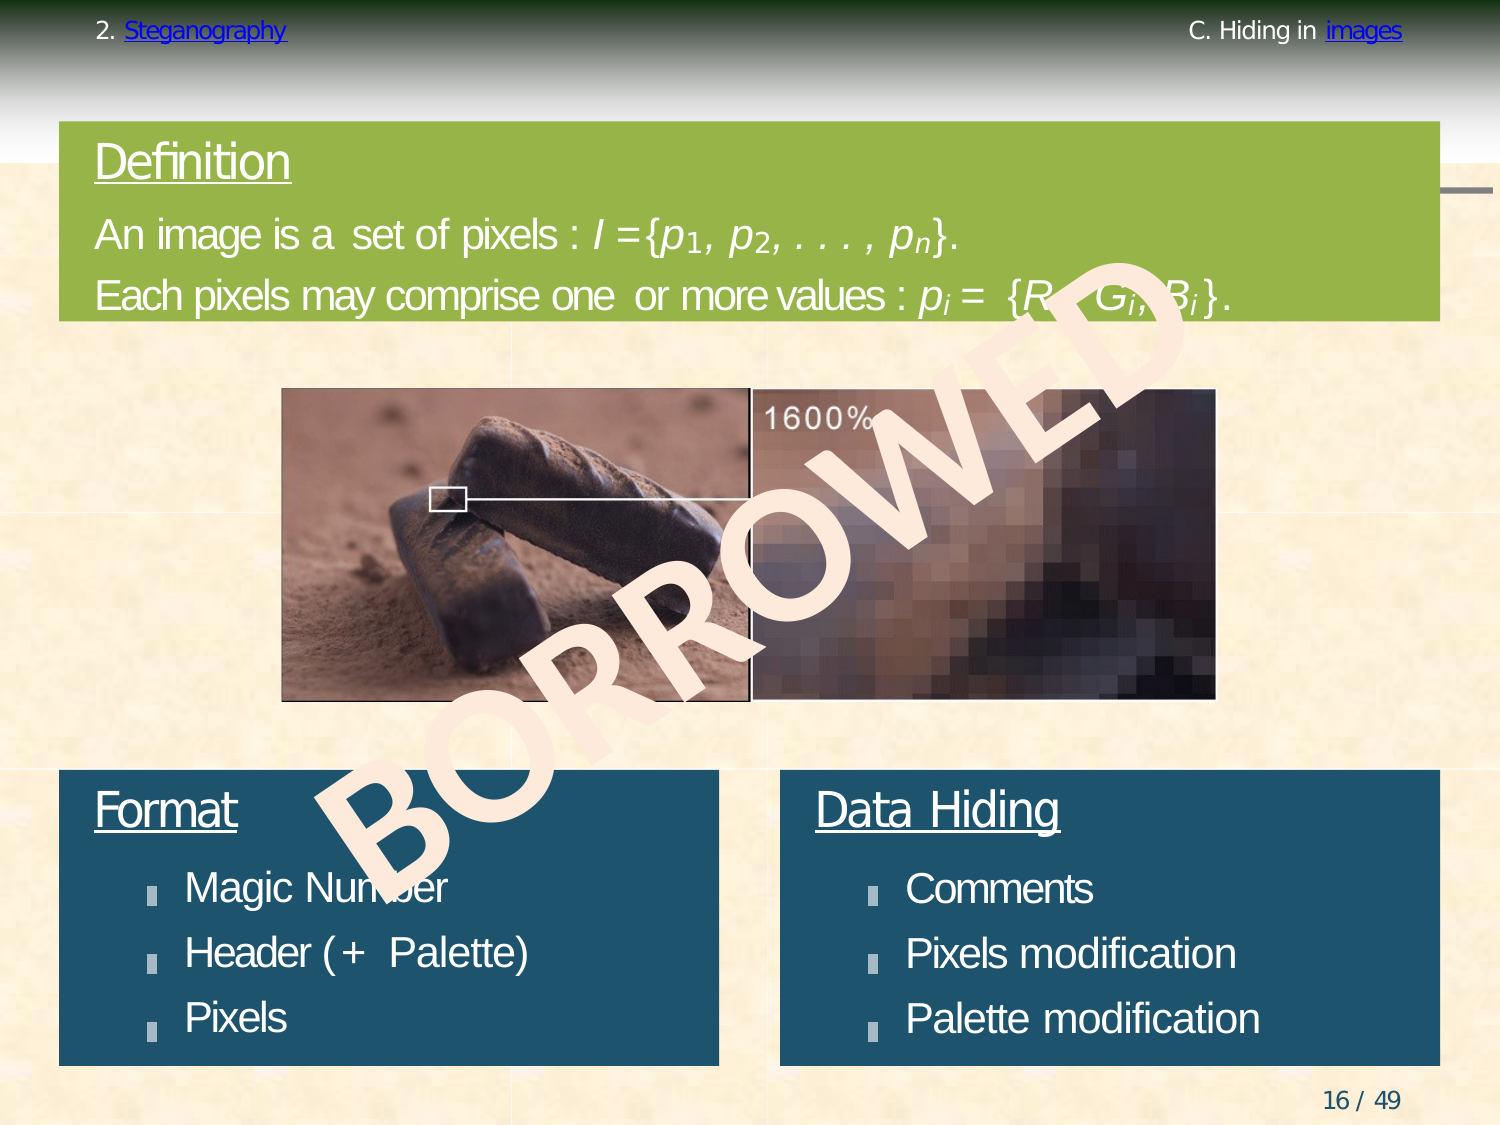

2. Steganography
C. Hiding in images
Definition
An image is a  set of pixels : I =    {p1, p2, . . . , pn}.
Each pixels may comprise one  or more values : pi  =          {Ri , Gi , Bi }.

BORROWED

Format
Magic Number  Header (+ Palette)  Pixels

Data Hiding
Comments
Pixels modification  Palette modification

16 / 49
ESIEA Laval – Nicolas Bodin